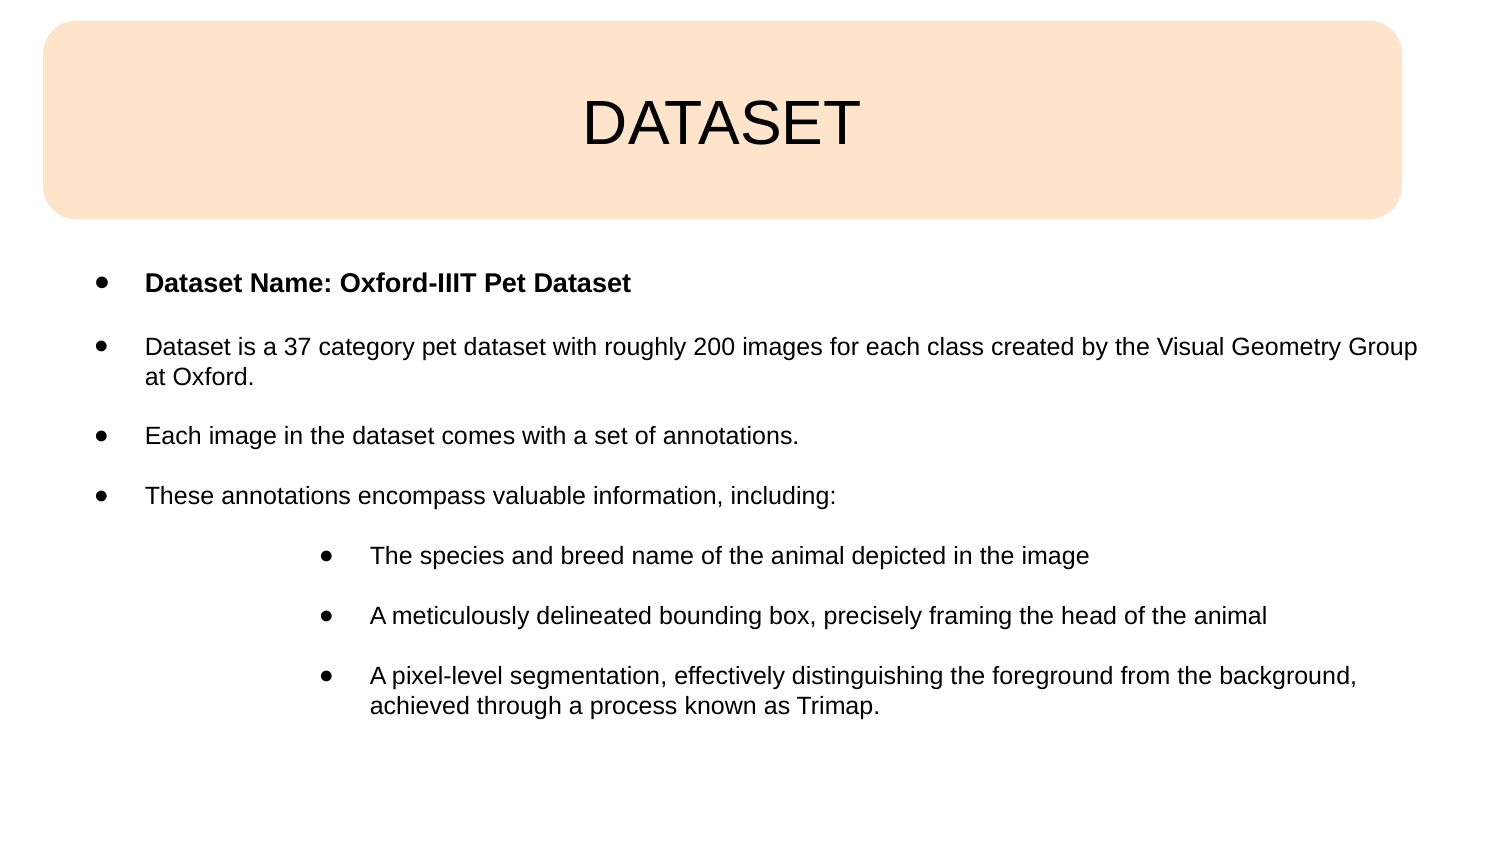

DATASET
Dataset Name: Oxford-IIIT Pet Dataset

Dataset is a 37 category pet dataset with roughly 200 images for each class created by the Visual Geometry Group at Oxford.

Each image in the dataset comes with a set of annotations.

These annotations encompass valuable information, including:

The species and breed name of the animal depicted in the image

A meticulously delineated bounding box, precisely framing the head of the animal

A pixel-level segmentation, effectively distinguishing the foreground from the background, achieved through a process known as Trimap.